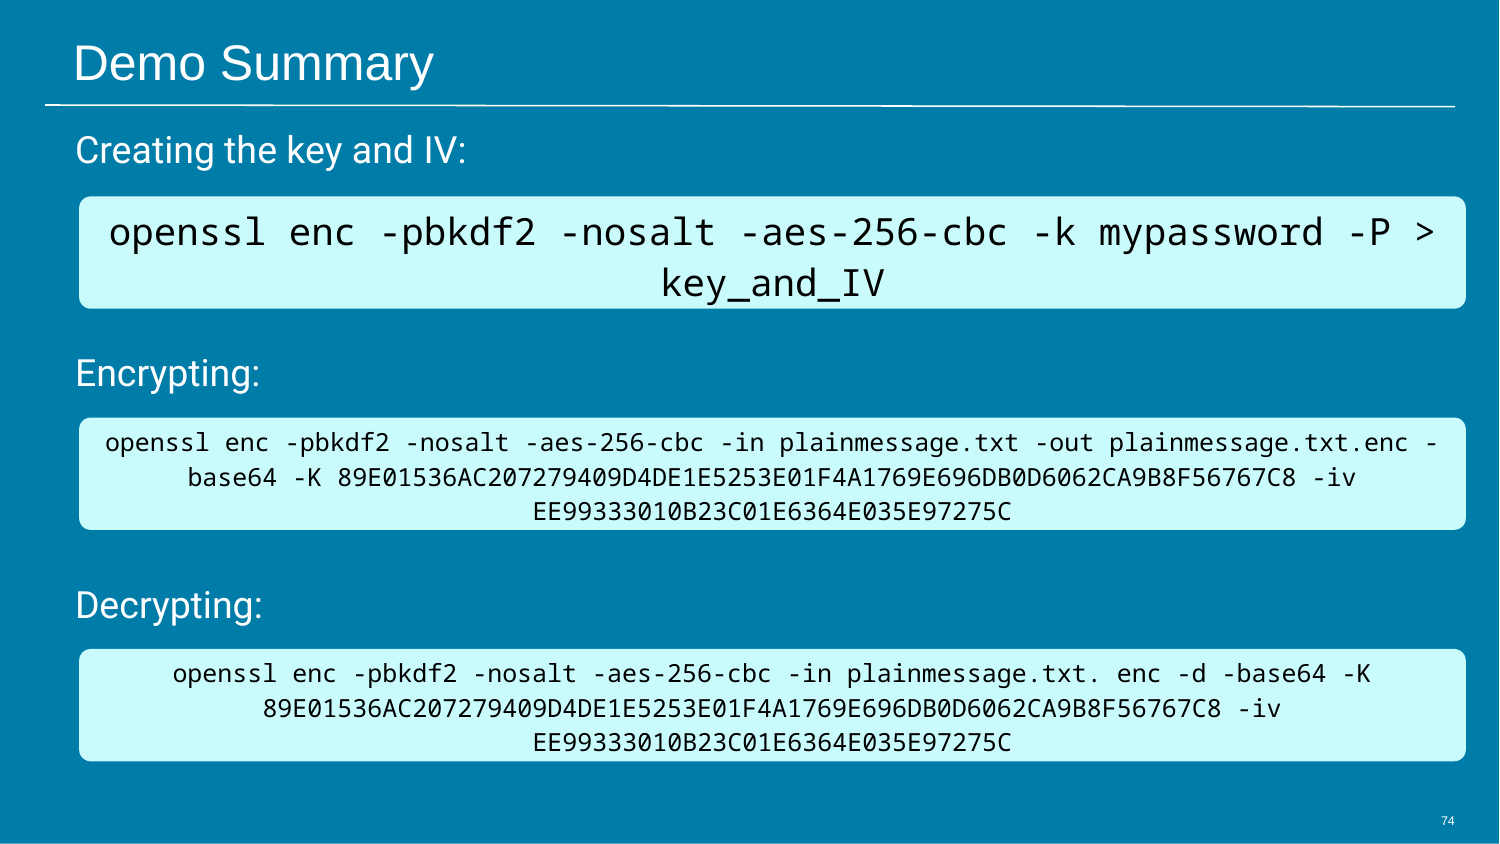

# Demo Summary

Creating the key and IV:
openssl enc -pbkdf2 -nosalt -aes-256-cbc -k mypassword -P > key_and_IV
Encrypting:
openssl enc -pbkdf2 -nosalt -aes-256-cbc -in plainmessage.txt -out plainmessage.txt.enc -base64 -K 89E01536AC207279409D4DE1E5253E01F4A1769E696DB0D6062CA9B8F56767C8 -iv EE99333010B23C01E6364E035E97275C
Decrypting:
openssl enc -pbkdf2 -nosalt -aes-256-cbc -in plainmessage.txt. enc -d -base64 -K 89E01536AC207279409D4DE1E5253E01F4A1769E696DB0D6062CA9B8F56767C8 -iv EE99333010B23C01E6364E035E97275C
74